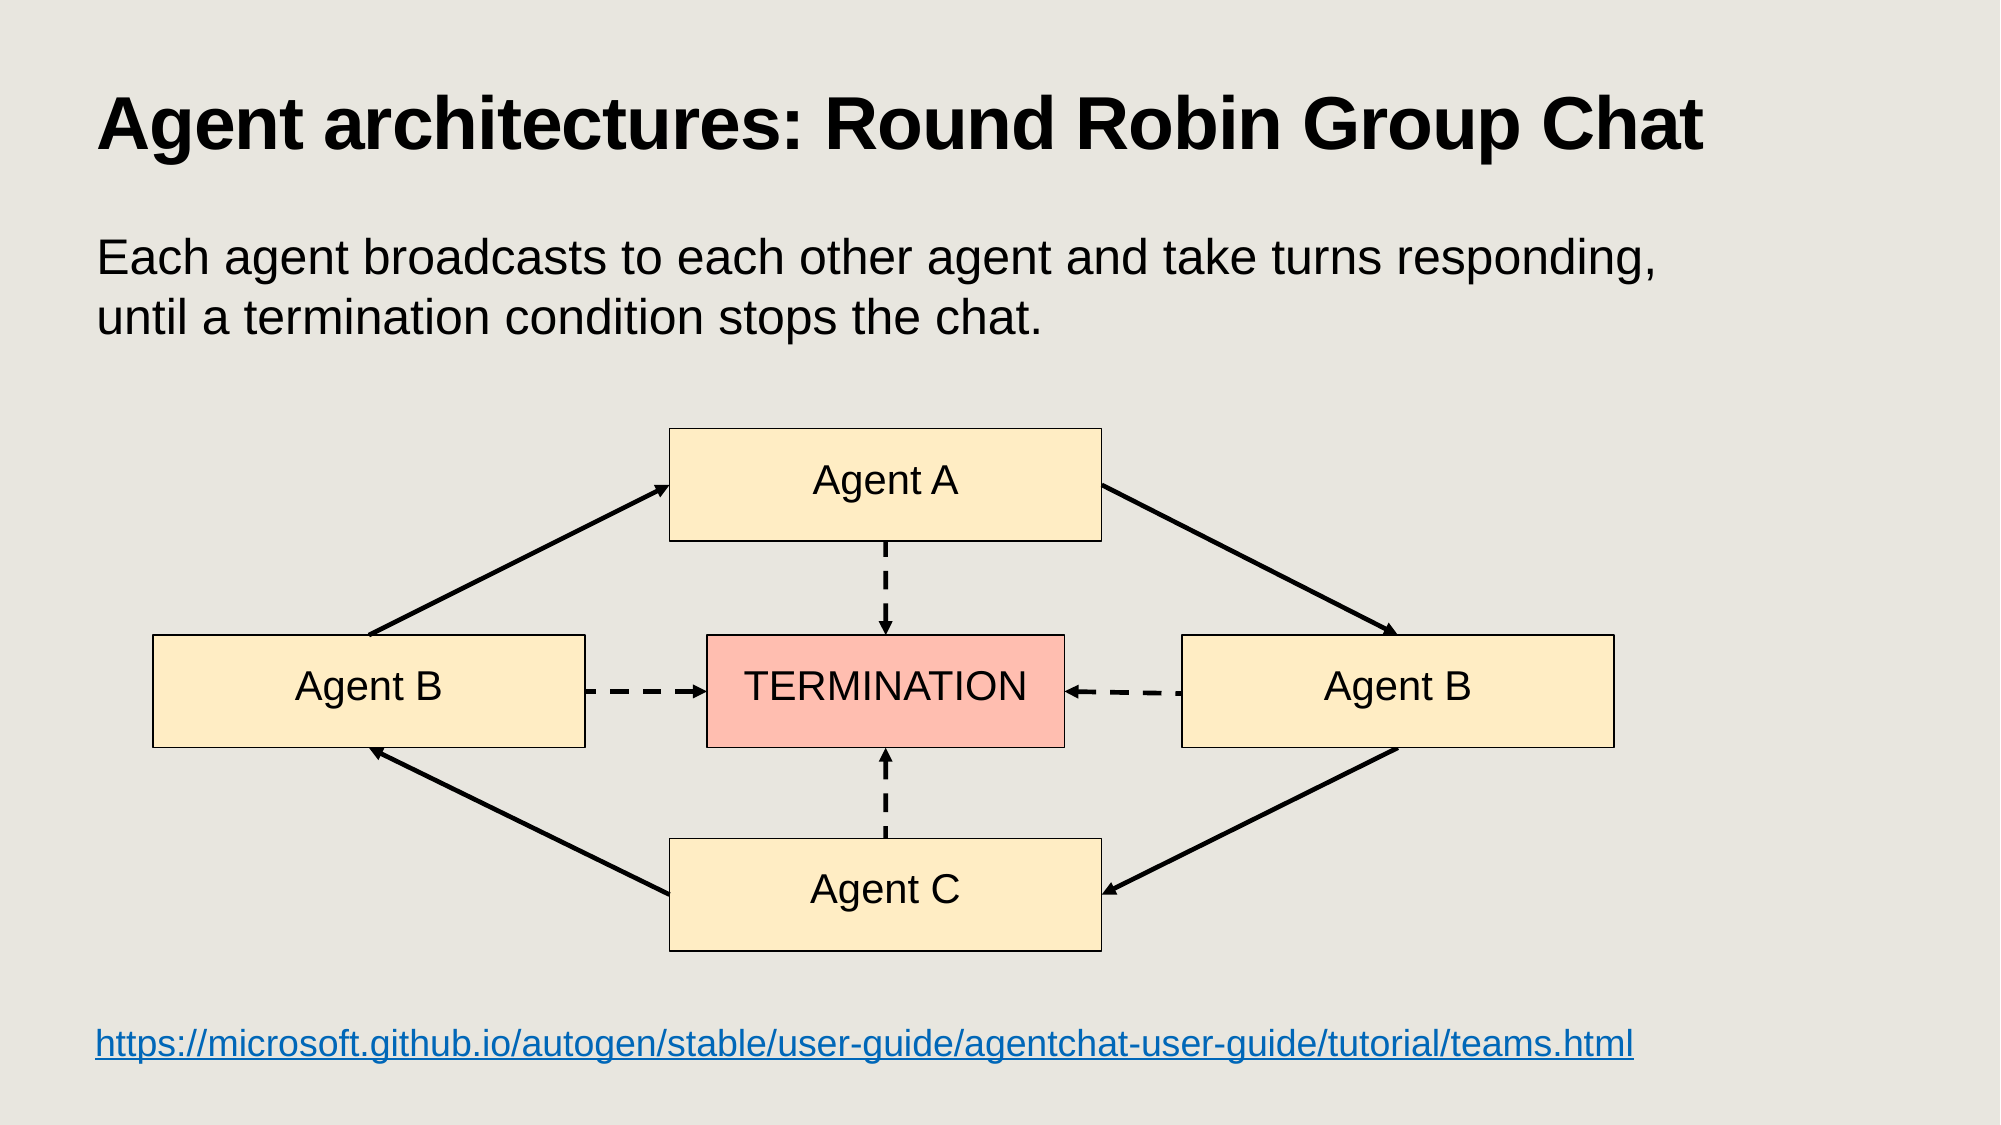

# Agent architectures: Round Robin Group Chat
Each agent broadcasts to each other agent and take turns responding,
until a termination condition stops the chat.
Agent A
Agent B
TERMINATION
Agent B
Agent C
https://microsoft.github.io/autogen/stable/user-guide/agentchat-user-guide/tutorial/teams.html